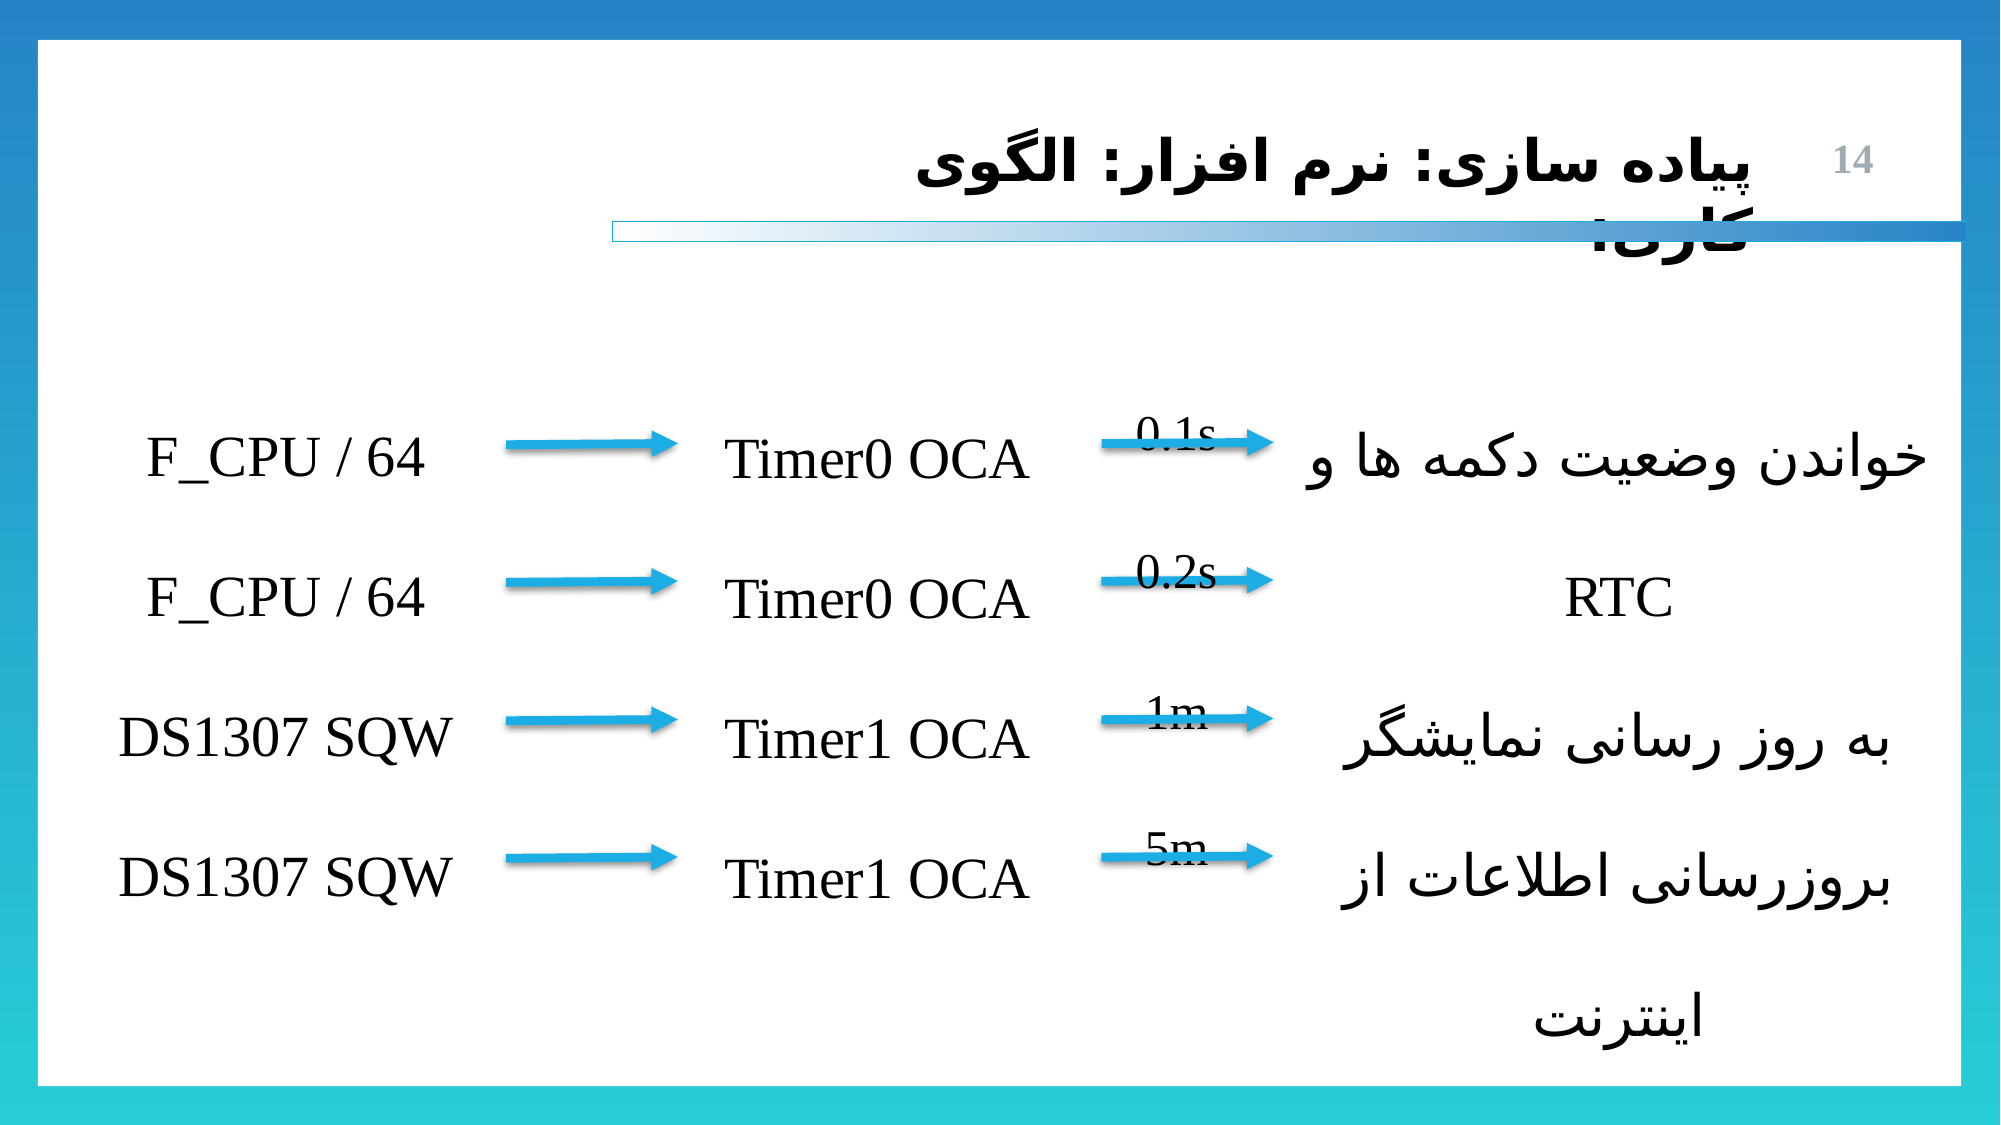

پیاده سازی: نرم افزار: الگوی کاری:
14

0.1s
F_CPU / 64
F_CPU / 64
DS1307 SQW
DS1307 SQW
خواندن وضعیت دکمه ها و RTC
به روز رسانی نمایشگر
بروزرسانی اطلاعات از اینترنت
خاموش کردن صفحه نمایش
Timer0 OCA
Timer0 OCA
Timer1 OCA
Timer1 OCA
0.2s
1m
5m